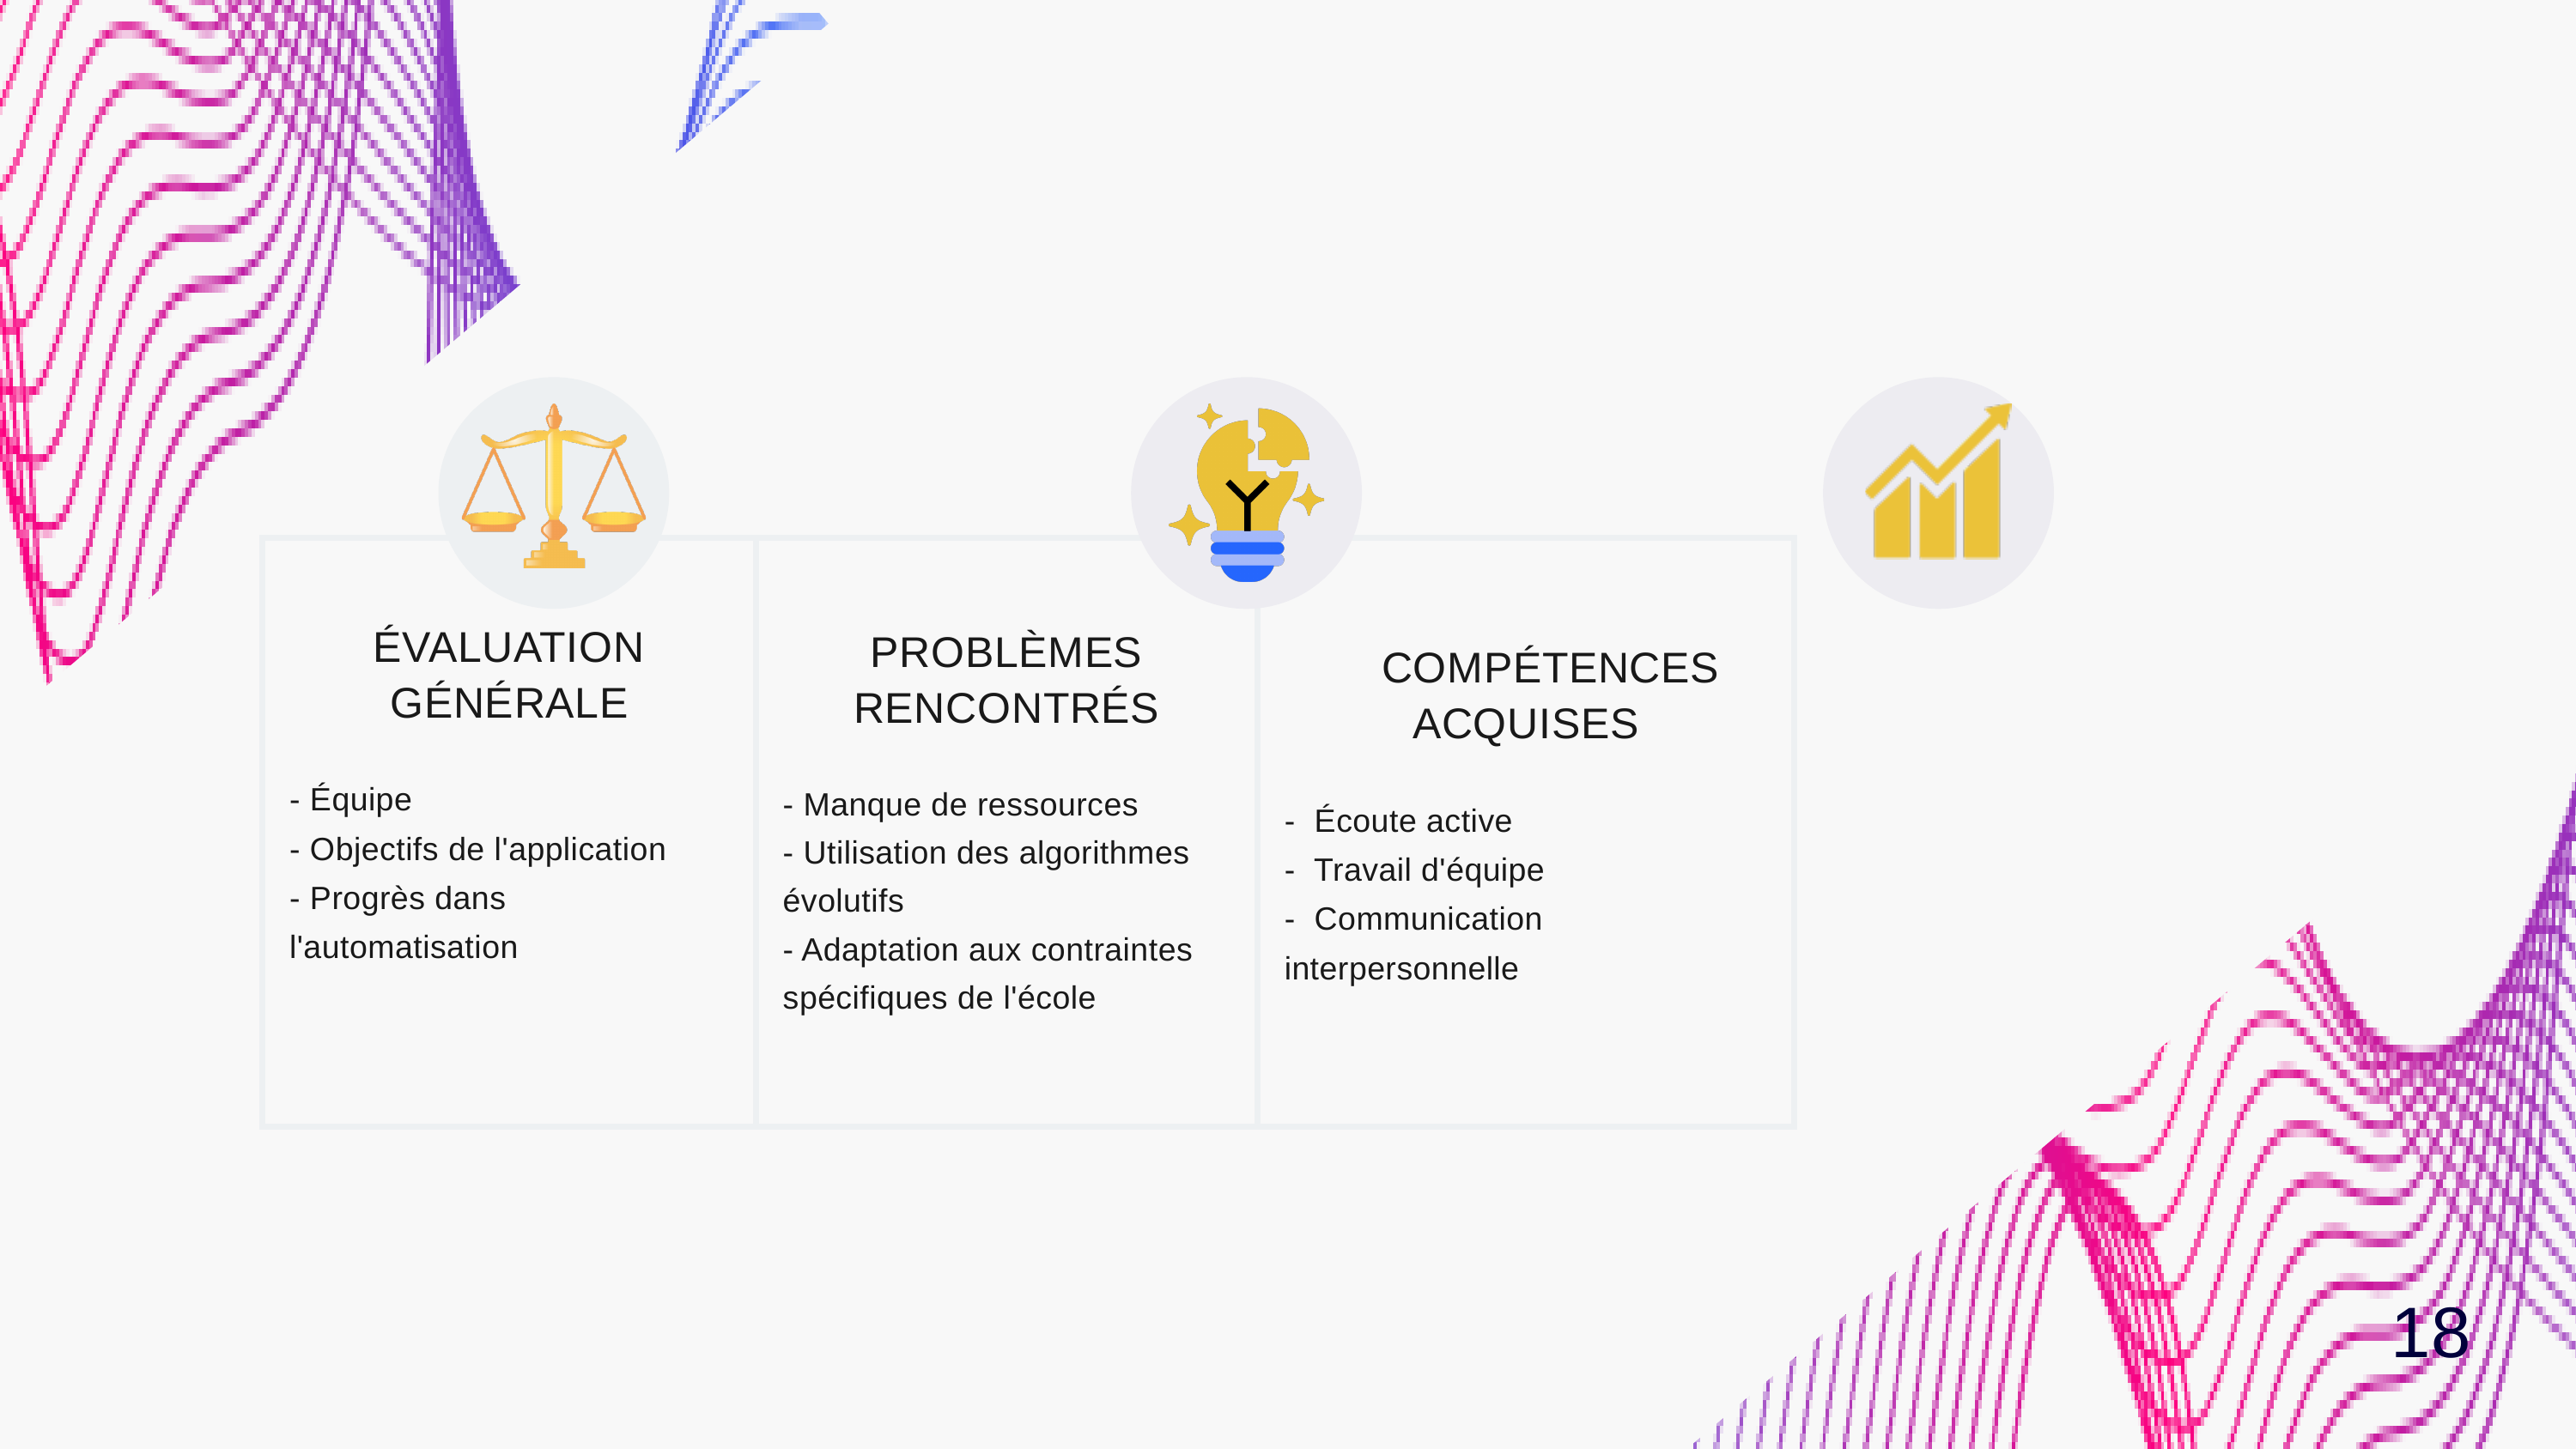

| ÉVALUATION GÉNÉRALE - Équipe - Objectifs de l'application - Progrès dans l'automatisation | PROBLÈMES RENCONTRÉS - Manque de ressources - Utilisation des algorithmes évolutifs - Adaptation aux contraintes spécifiques de l'école | COMPÉTENCES ACQUISES - Écoute active - Travail d'équipe - Communication interpersonnelle |
| --- | --- | --- |
| ÉVALUATION GÉNÉRALE - Équipe - Objectifs de l'application - Progrès dans l'automatisation | PROBLÈMES RENCONTRÉS - Manque de ressources - Utilisation des algorithmes évolutifs - Adaptation aux contraintes spécifiques de l'école | COMPÉTENCES ACQUISES - Écoute active - Travail d'équipe - Communication interpersonnelle |

18